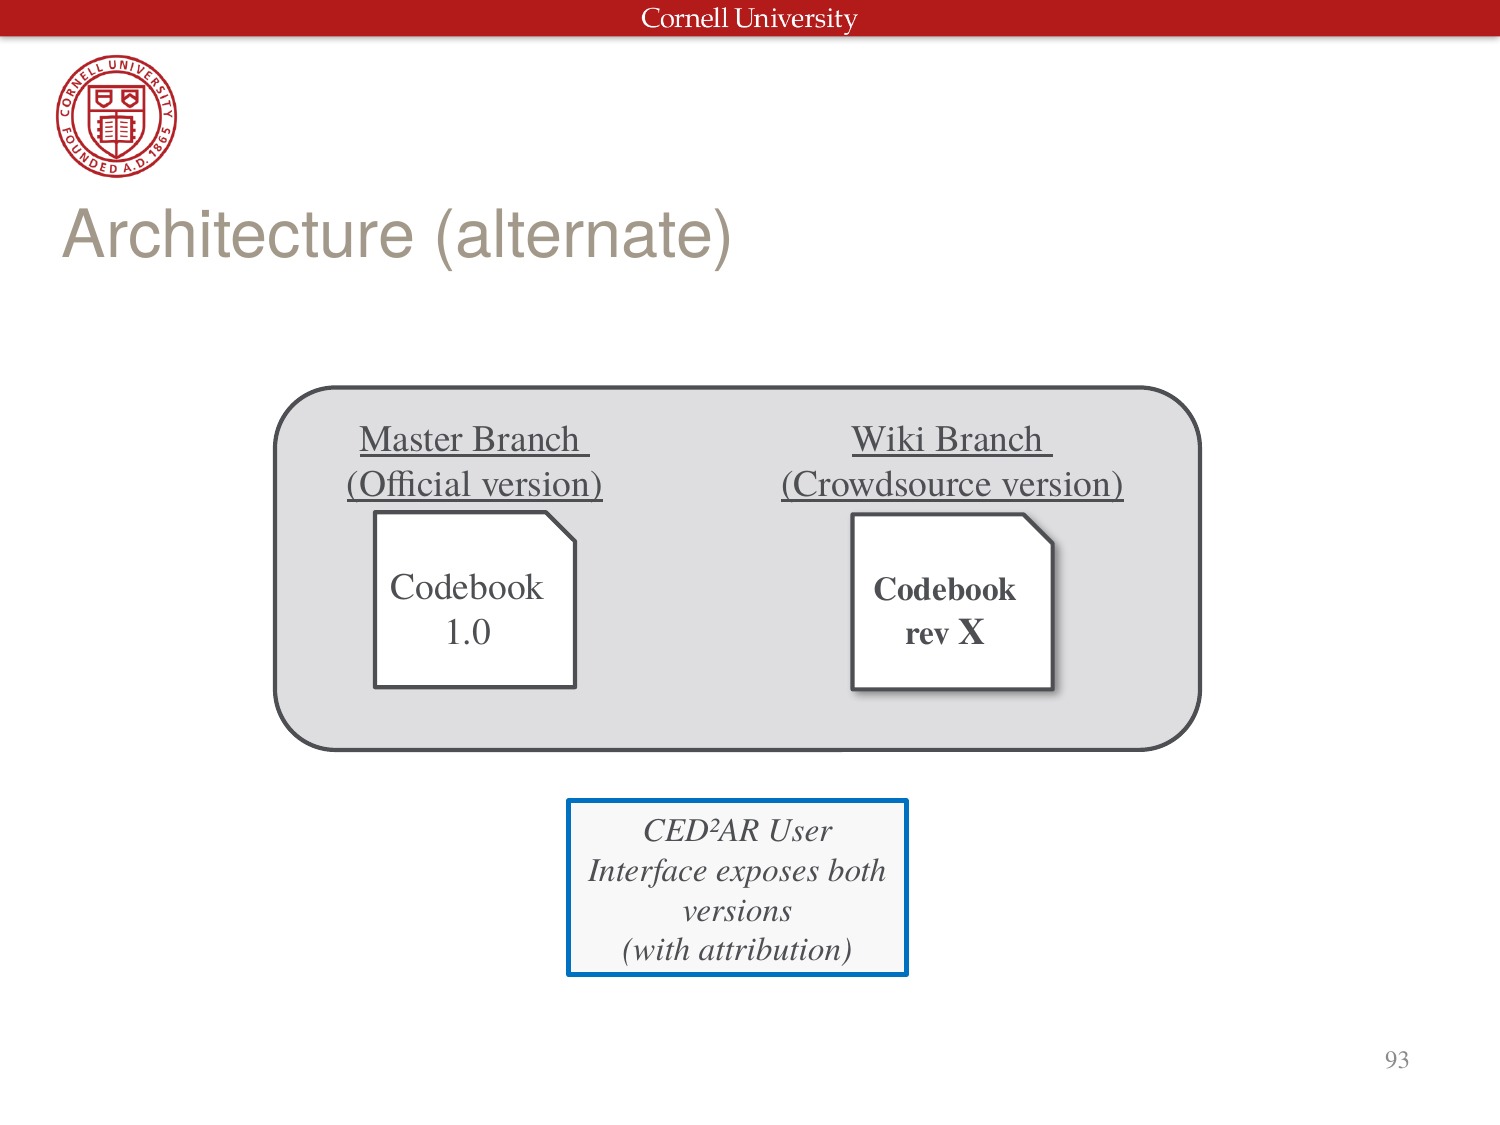

# Architecture (alternate)

Wiki Branch
(Crowdsource version)
Master Branch
(Official version)
Codebook 1.0
Codebook rev X
CED²AR User Interface exposes both versions
(with attribution)
93